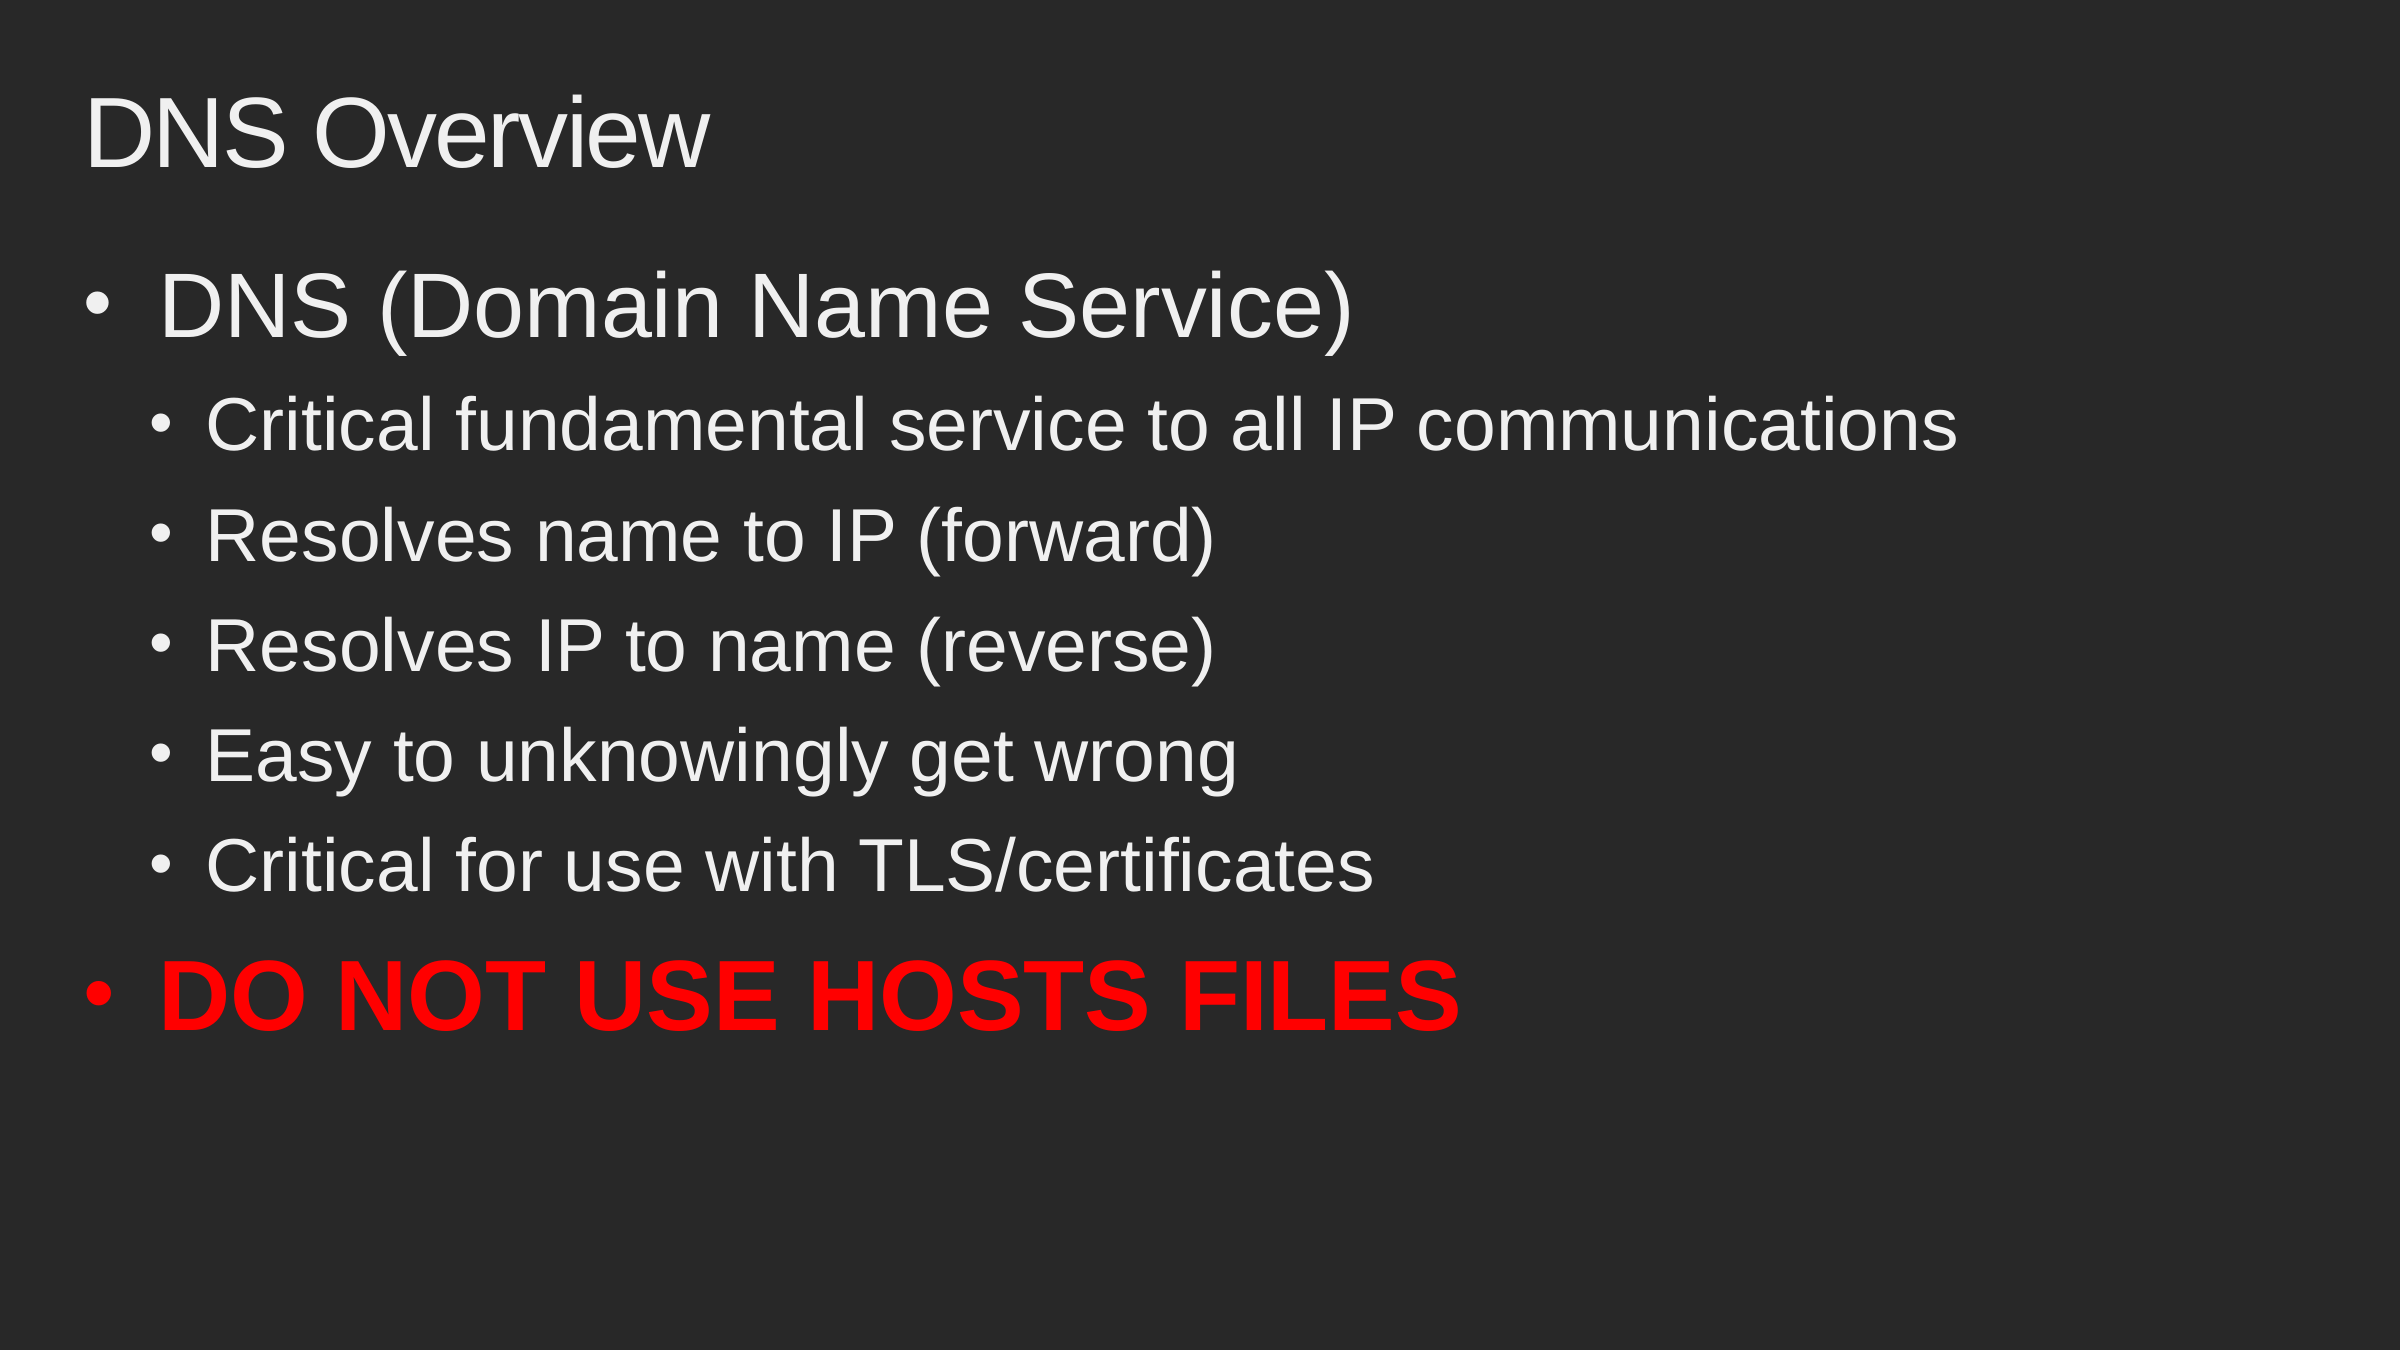

# DNS Overview
DNS (Domain Name Service)
Critical fundamental service to all IP communications
Resolves name to IP (forward)
Resolves IP to name (reverse)
Easy to unknowingly get wrong
Critical for use with TLS/certificates
DO NOT USE HOSTS FILES